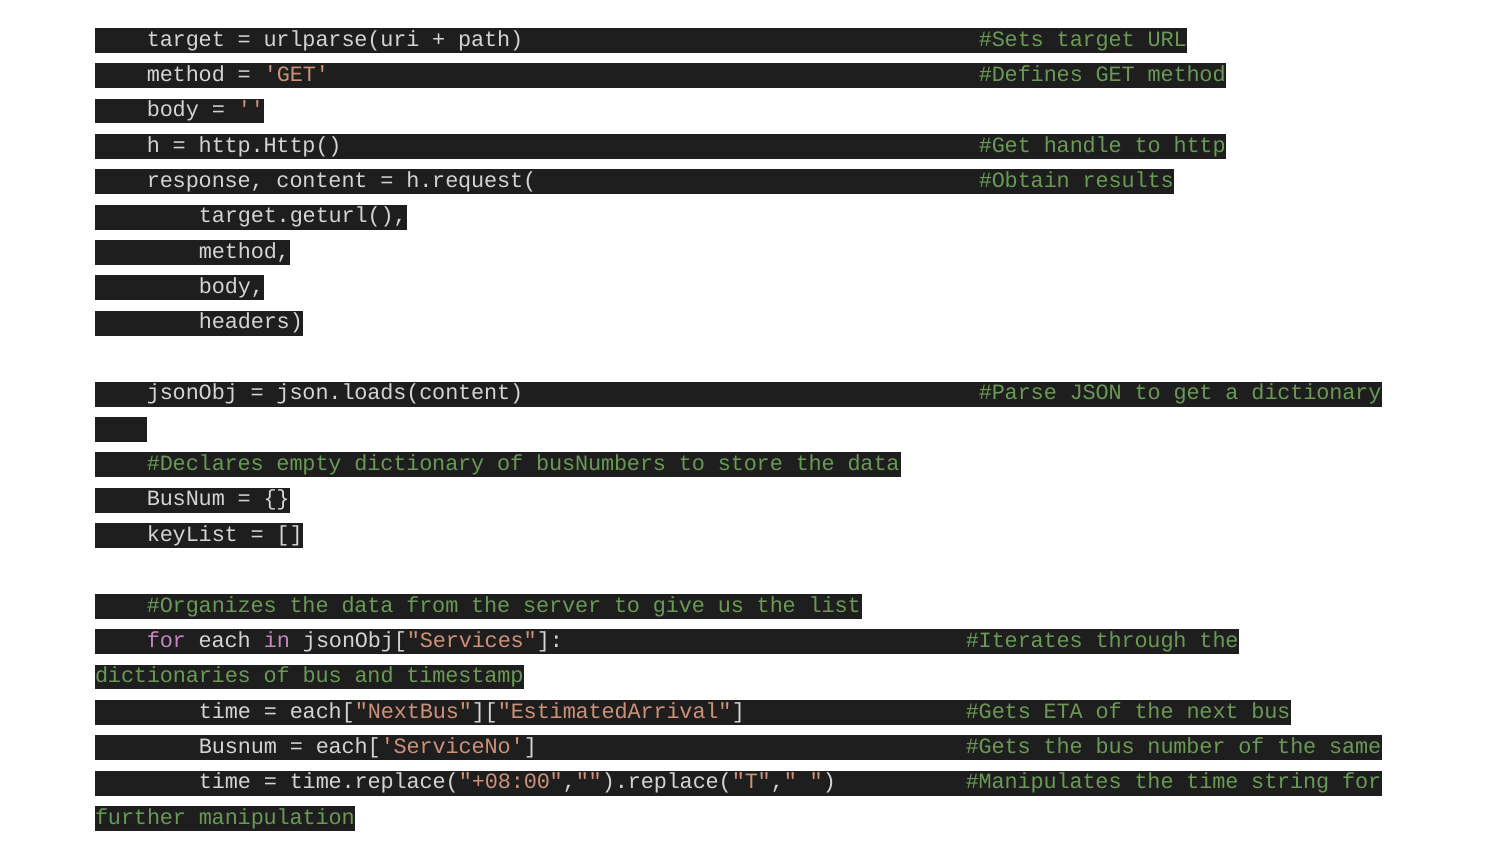

target = urlparse(uri + path)                                   #Sets target URL
    method = 'GET'                                                  #Defines GET method
    body = ''
    h = http.Http()                                                 #Get handle to http
    response, content = h.request(                                  #Obtain results
        target.geturl(),
        method,
        body,
        headers)

    jsonObj = json.loads(content)                                   #Parse JSON to get a dictionary

    #Declares empty dictionary of busNumbers to store the data
    BusNum = {}
    keyList = []

    #Organizes the data from the server to give us the list
    for each in jsonObj["Services"]:                               #Iterates through the dictionaries of bus and timestamp
        time = each["NextBus"]["EstimatedArrival"]                 #Gets ETA of the next bus
        Busnum = each['ServiceNo']                                 #Gets the bus number of the same
        time = time.replace("+08:00","").replace("T"," ")          #Manipulates the time string for further manipulation